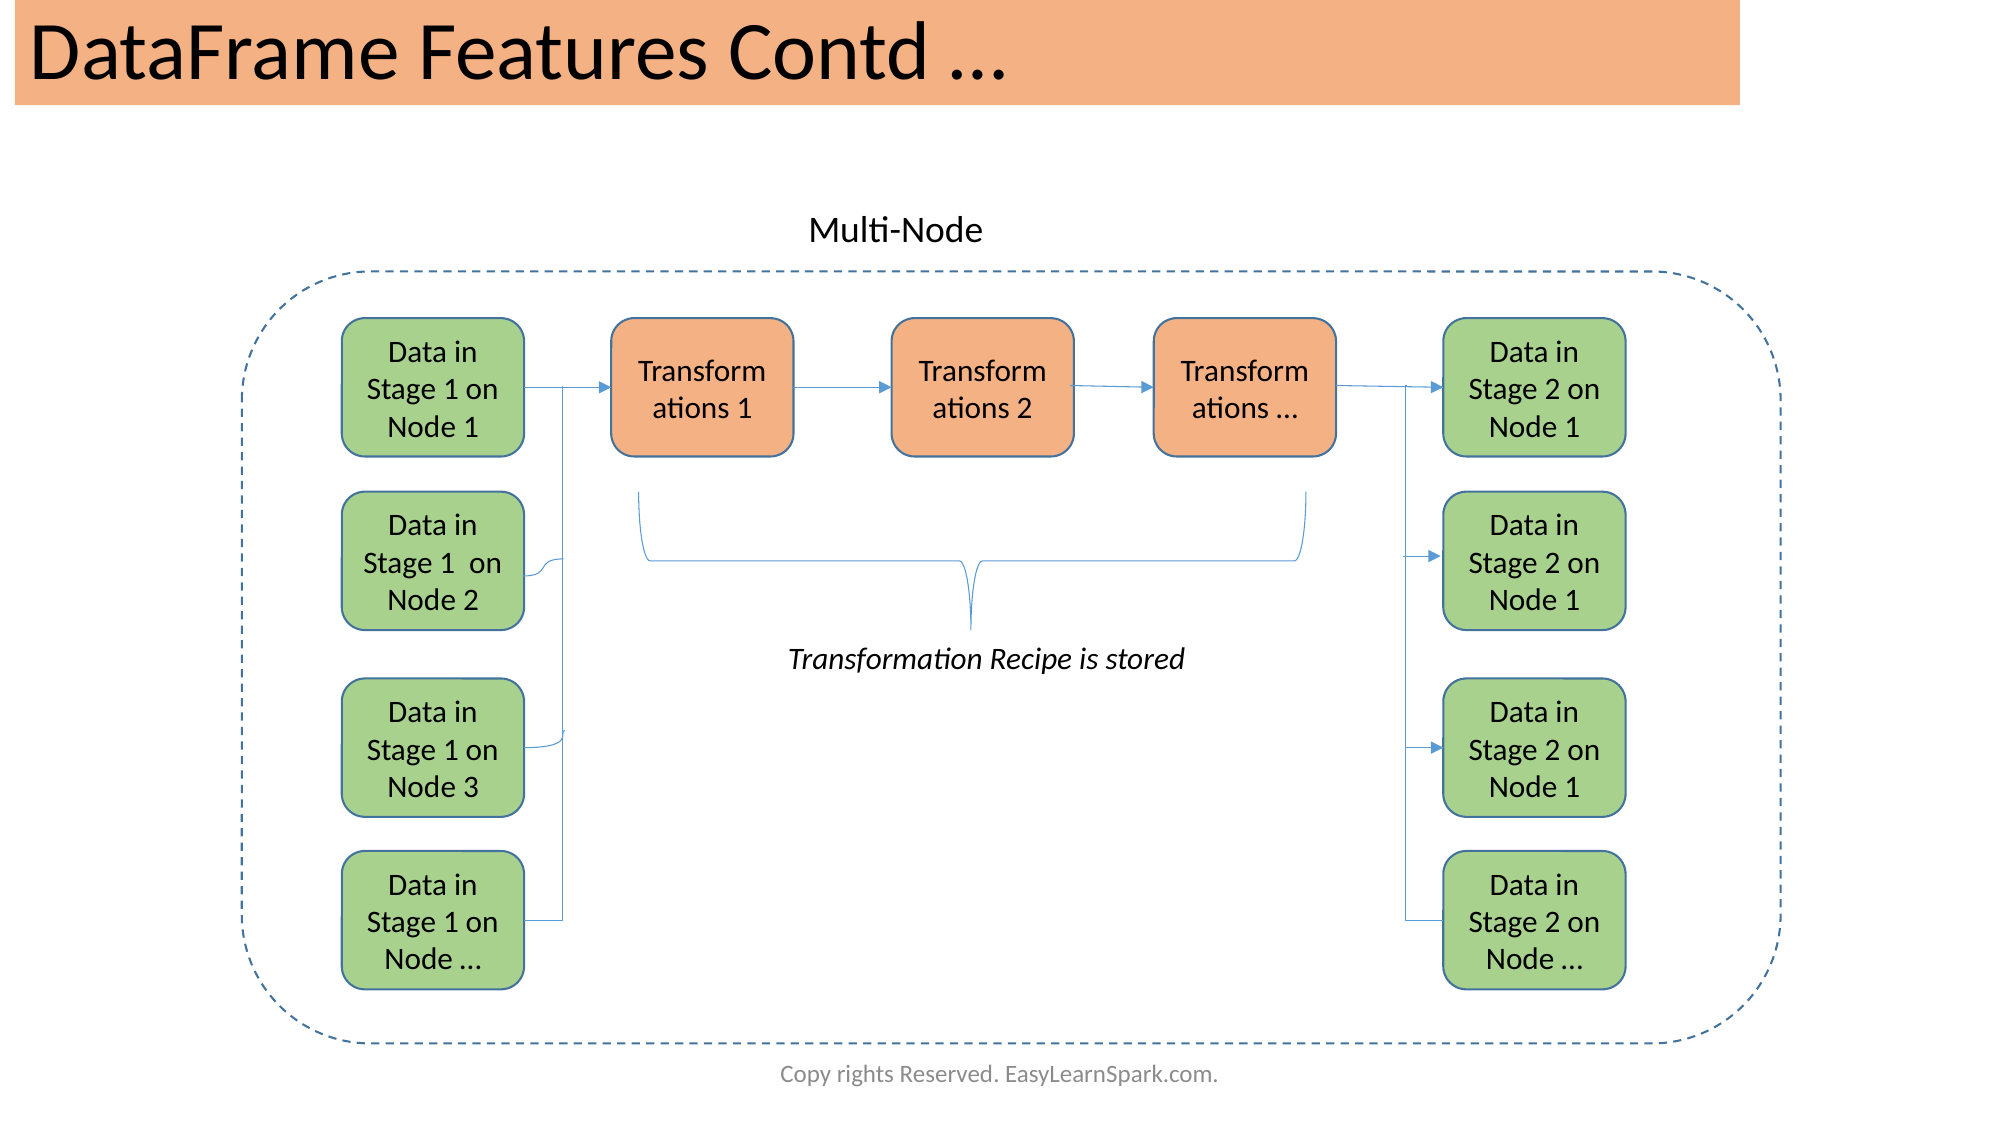

# DataFrame Features Contd …
Multi-Node

Transformations …
Transformations 2
Transformations 1
Data in Stage 1 on Node 1
Data in Stage 2 on Node 1
Data in Stage 1  on Node 2
Data in Stage 2 on Node 1
Transformation Recipe is stored
Data in Stage 1 on Node 3
Data in Stage 2 on Node 1
Data in Stage 1 on Node …
Data in Stage 2 on Node …
Copy rights Reserved. EasyLearnSpark.com.